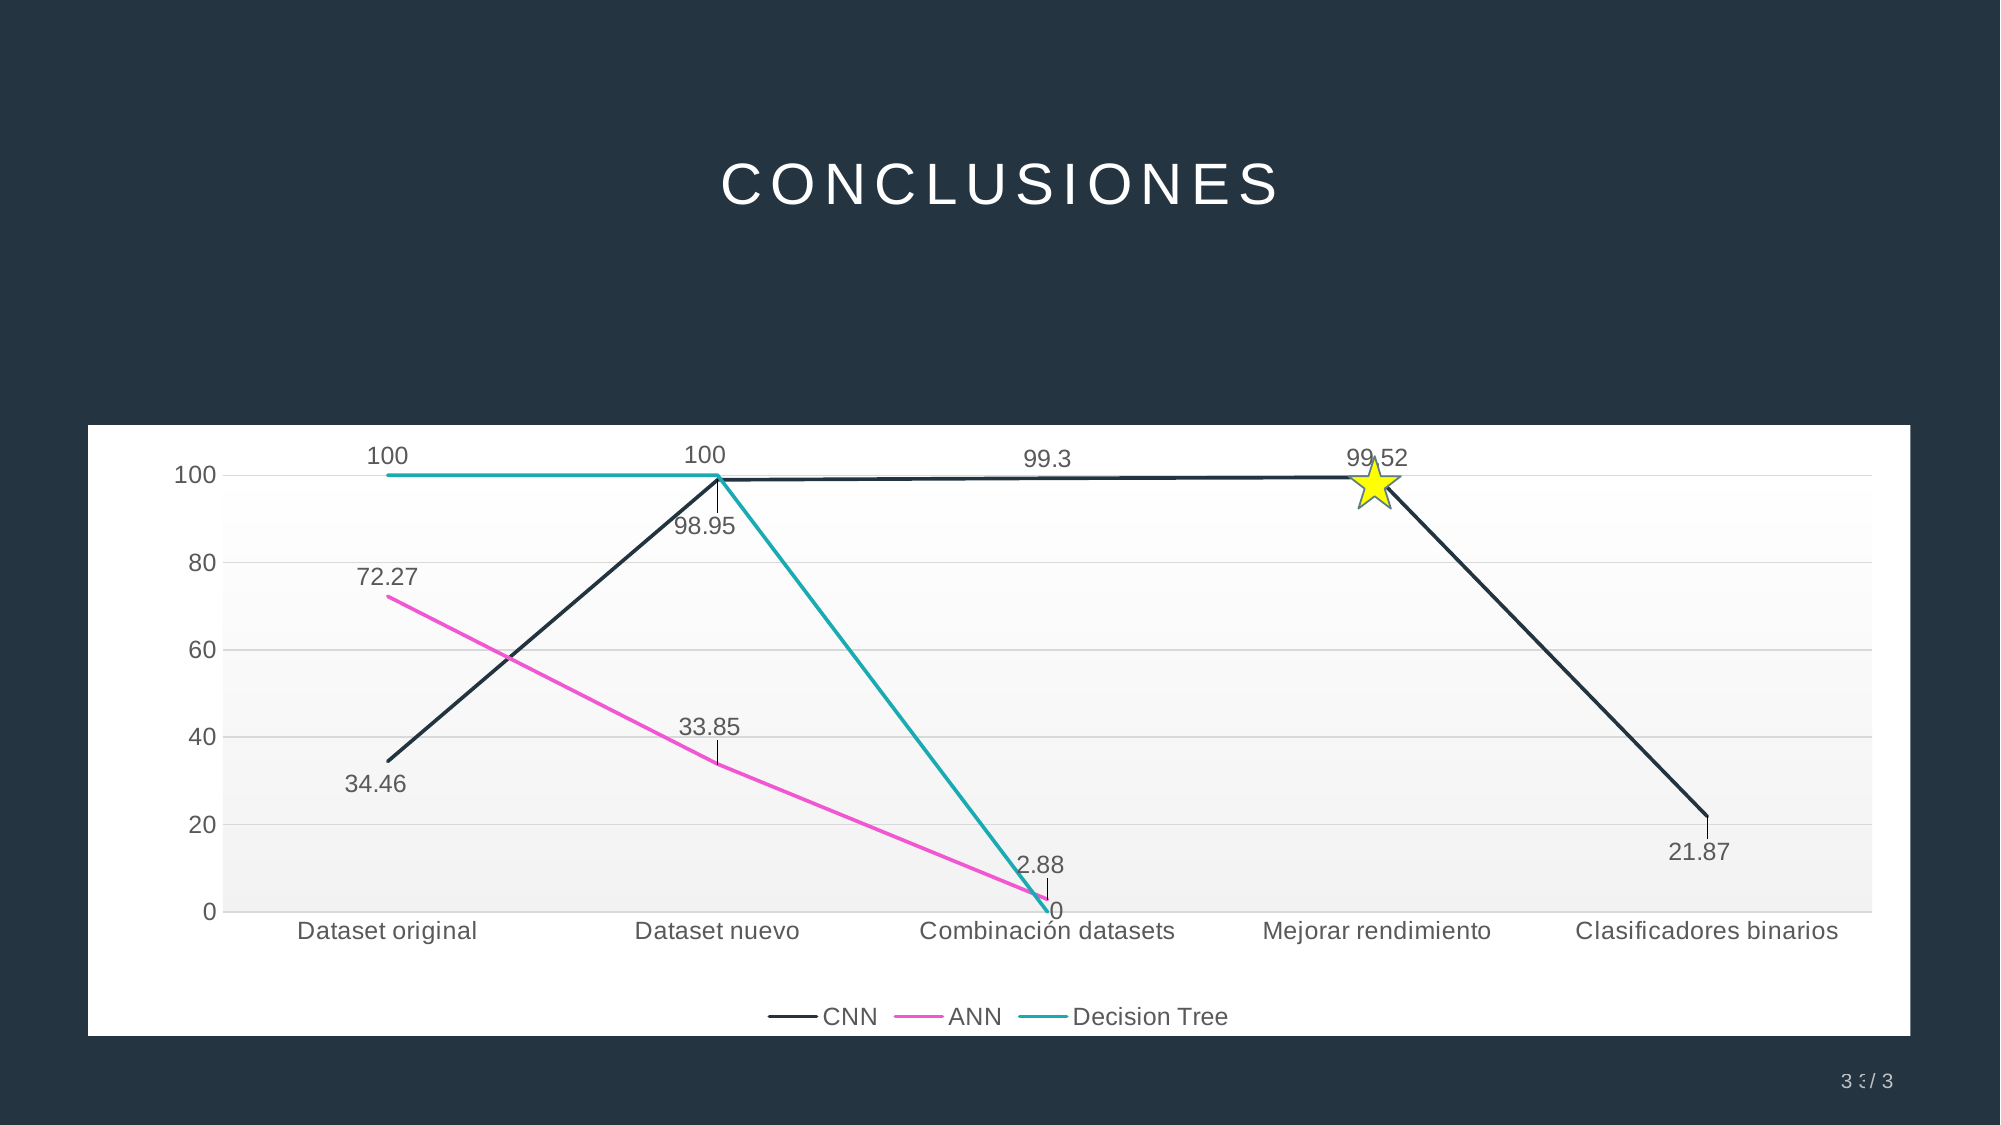

# CONCLUSIONES

### Chart

| Category | CNN | ANN | Decision Tree |
|---|---|---|---|
| Dataset original | 34.46 | 72.27 | 100.0 |
| Dataset nuevo | 98.95 | 33.85 | 100.0 |
| Combinación datasets | 99.3 | 2.88 | 0.0 |
| Mejorar rendimiento | 99.52 | None | None |
| Clasificadores binarios | 21.87 | None | None |
33/37